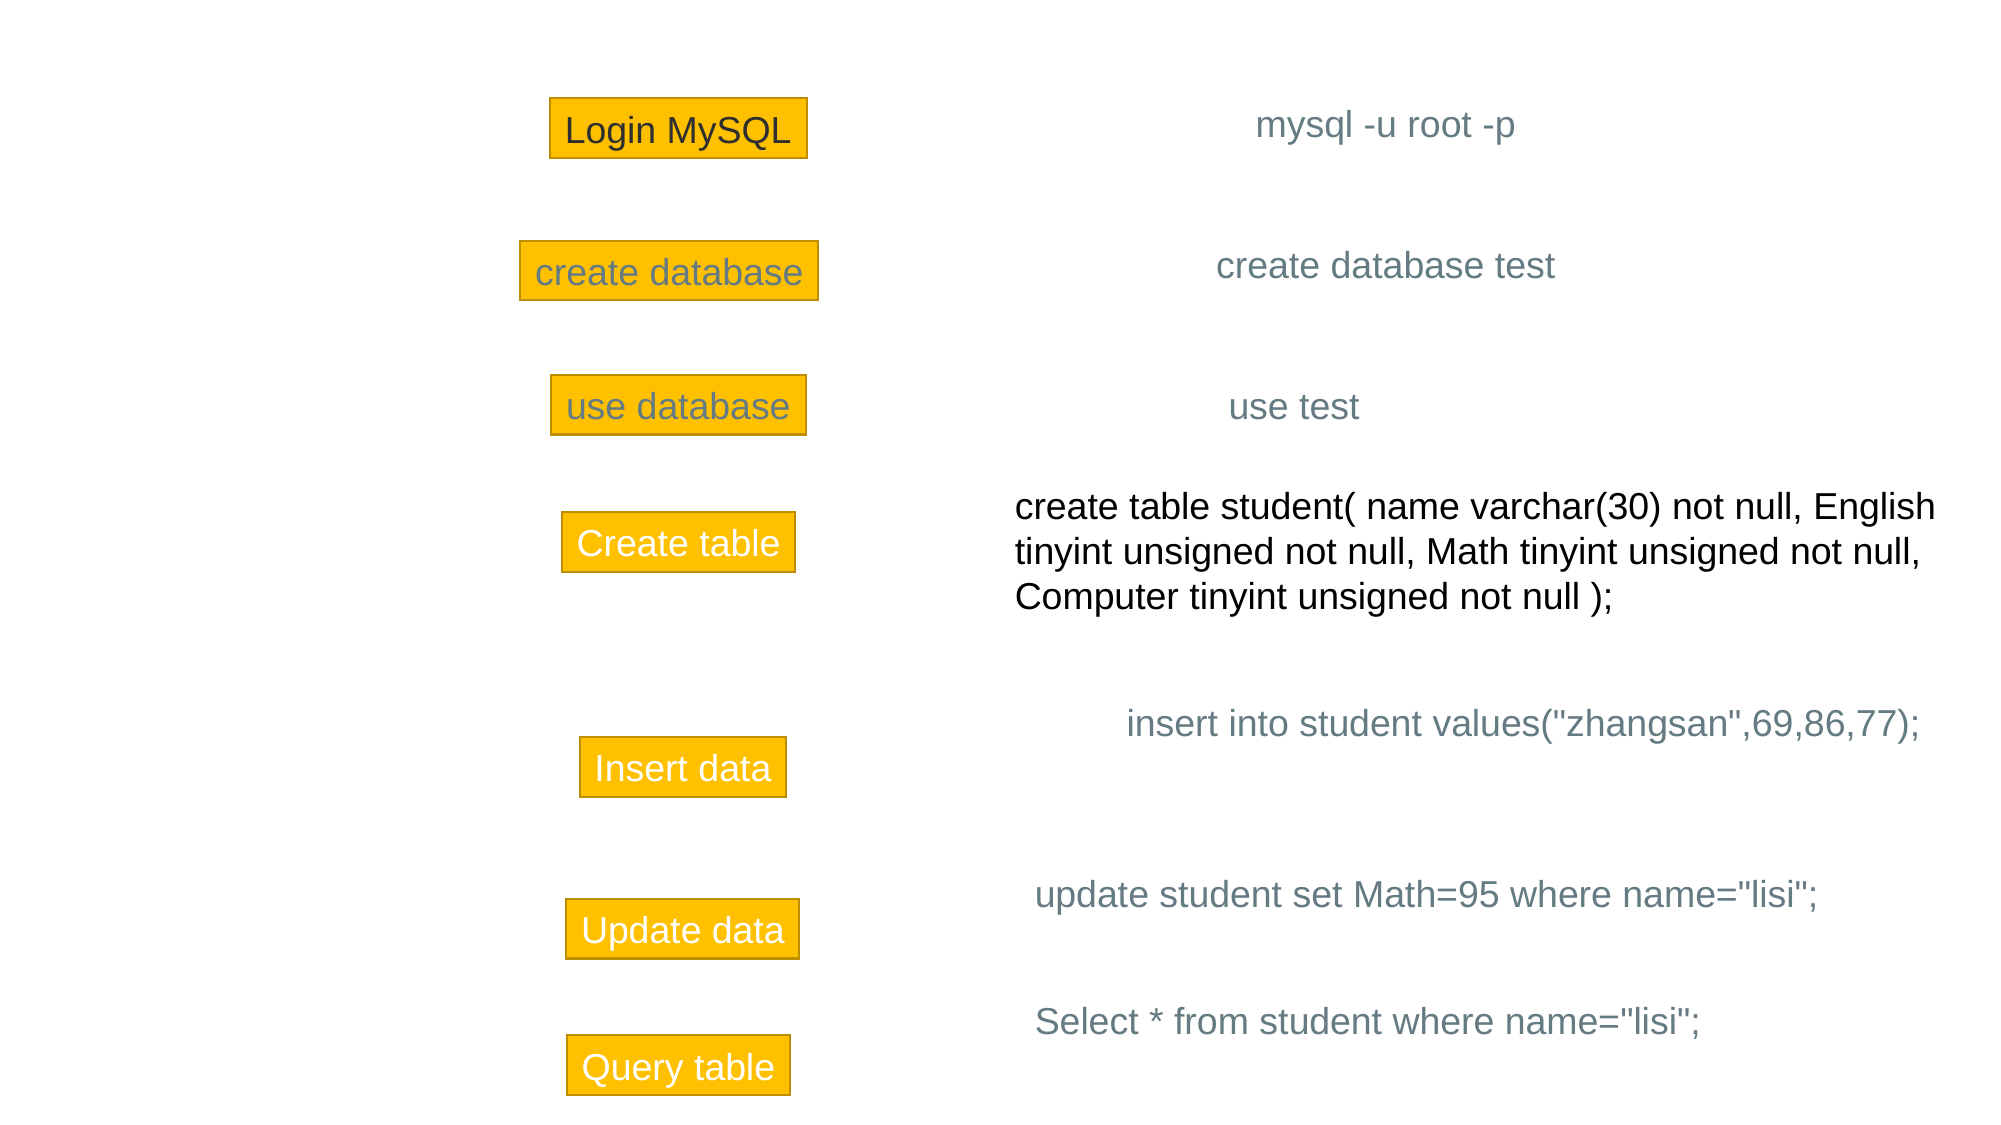

mysql -u root -p
Login MySQL
create database test
create database
use database
use test
create table student( name varchar(30) not null, English tinyint unsigned not null, Math tinyint unsigned not null, Computer tinyint unsigned not null );
Create table
insert into student values("zhangsan",69,86,77);
Insert data
update student set Math=95 where name="lisi";
Update data
Select * from student where name="lisi";
Query table